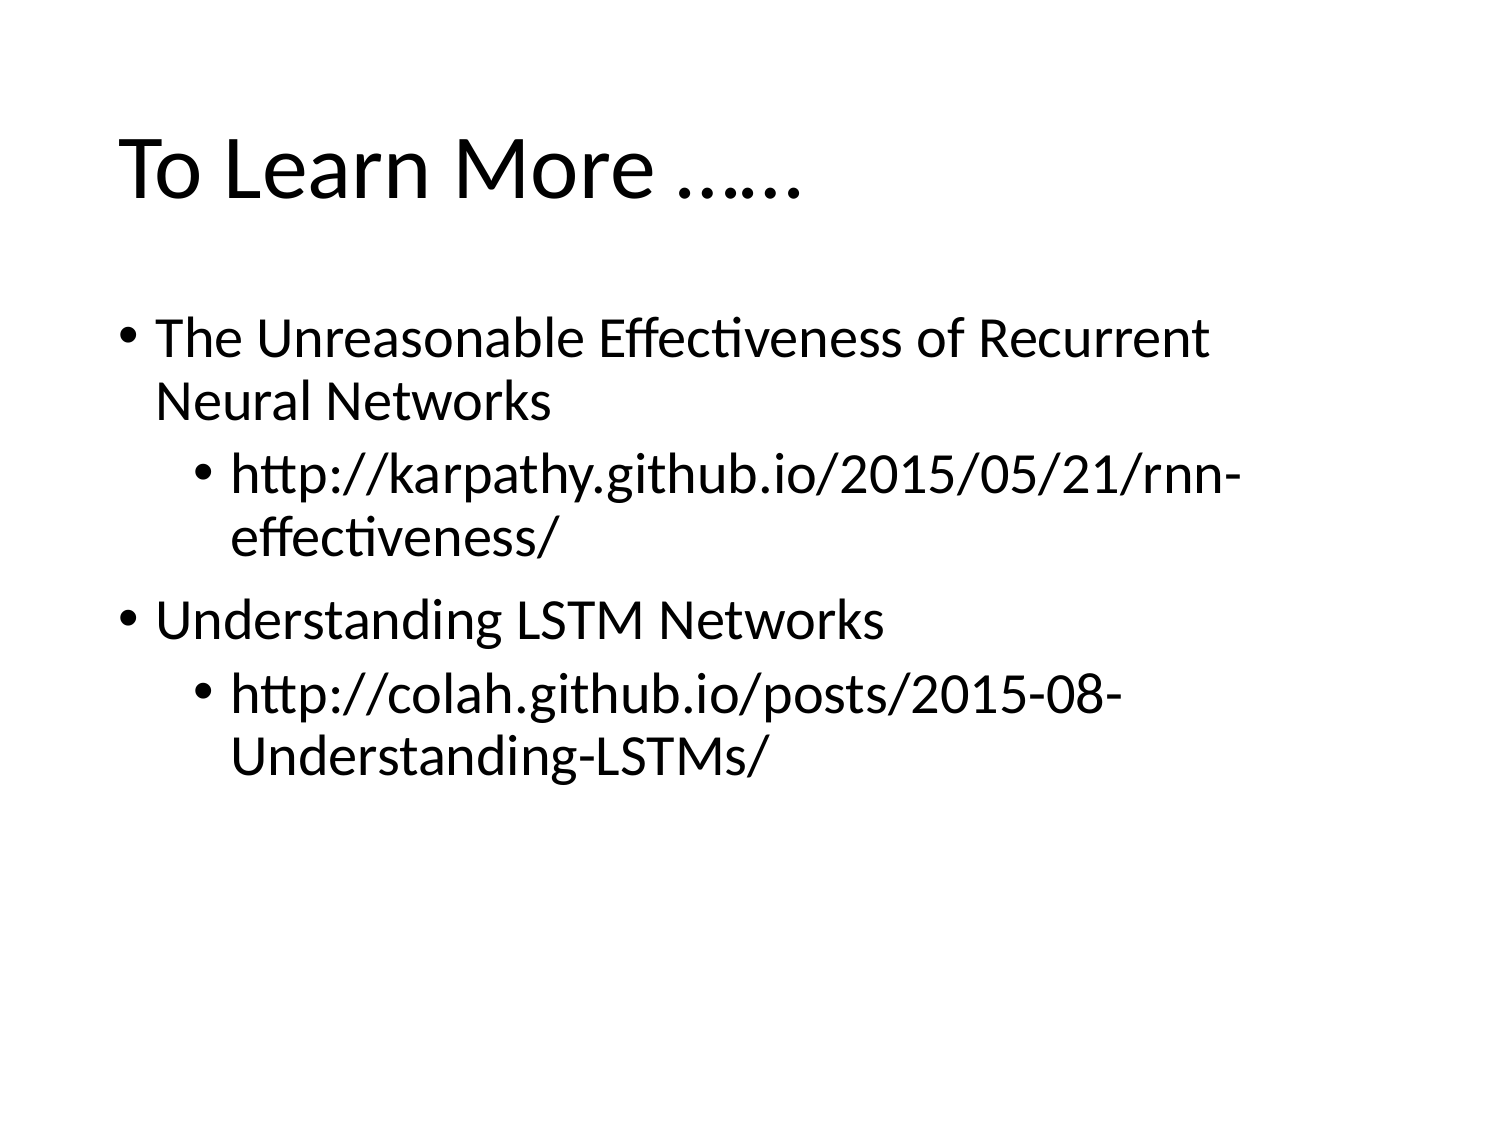

# To Learn More ……
The Unreasonable Effectiveness of Recurrent Neural Networks
http://karpathy.github.io/2015/05/21/rnn-effectiveness/
Understanding LSTM Networks
http://colah.github.io/posts/2015-08-Understanding-LSTMs/